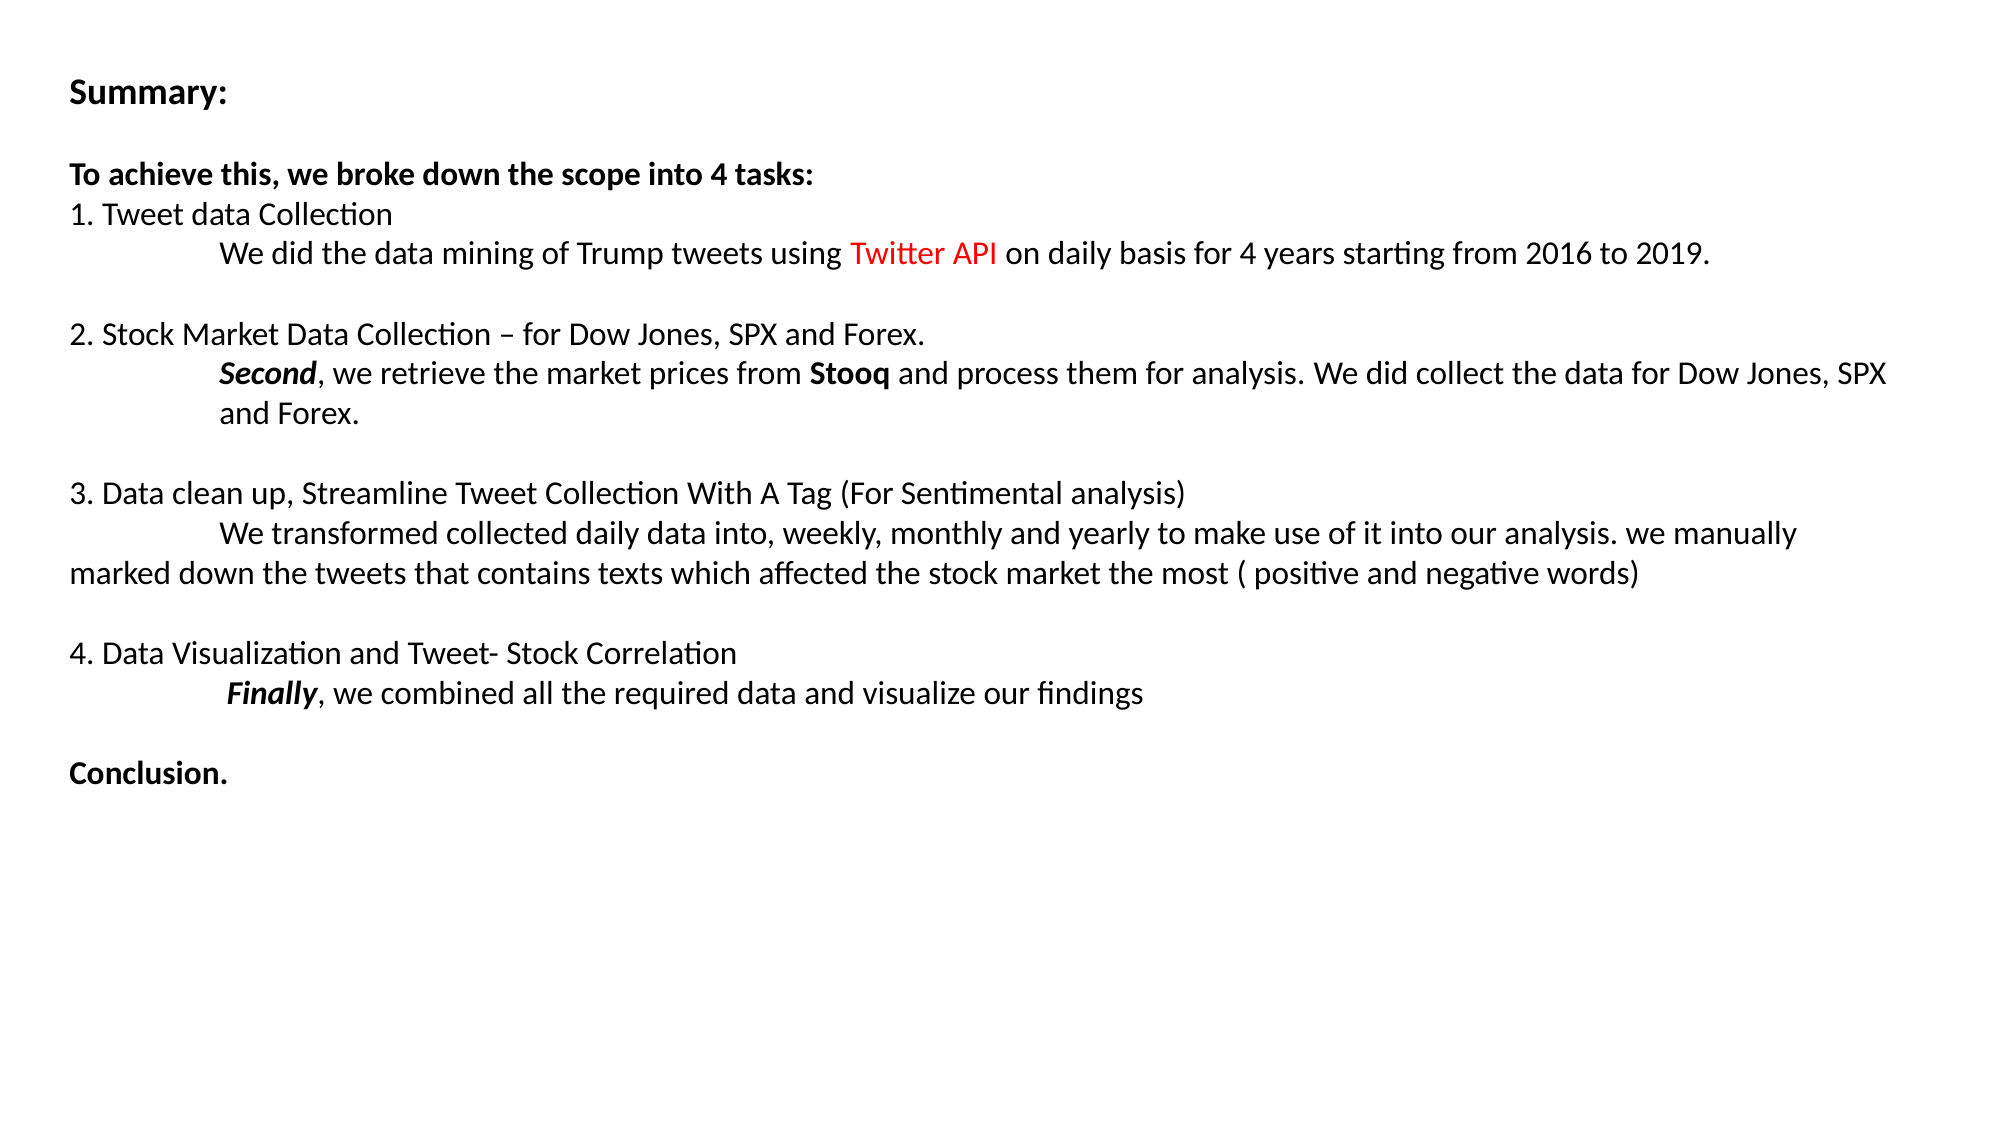

Summary:

To achieve this, we broke down the scope into 4 tasks:
1. Tweet data Collection
	We did the data mining of Trump tweets using Twitter API on daily basis for 4 years starting from 2016 to 2019.

2. Stock Market Data Collection – for Dow Jones, SPX and Forex.
	Second, we retrieve the market prices from Stooq and process them for analysis. We did collect the data for Dow Jones, SPX 	and Forex.

3. Data clean up, Streamline Tweet Collection With A Tag (For Sentimental analysis)
	We transformed collected daily data into, weekly, monthly and yearly to make use of it into our analysis. we manually 	marked down the tweets that contains texts which affected the stock market the most ( positive and negative words)

4. Data Visualization and Tweet- Stock Correlation
	 Finally, we combined all the required data and visualize our findings

Conclusion.